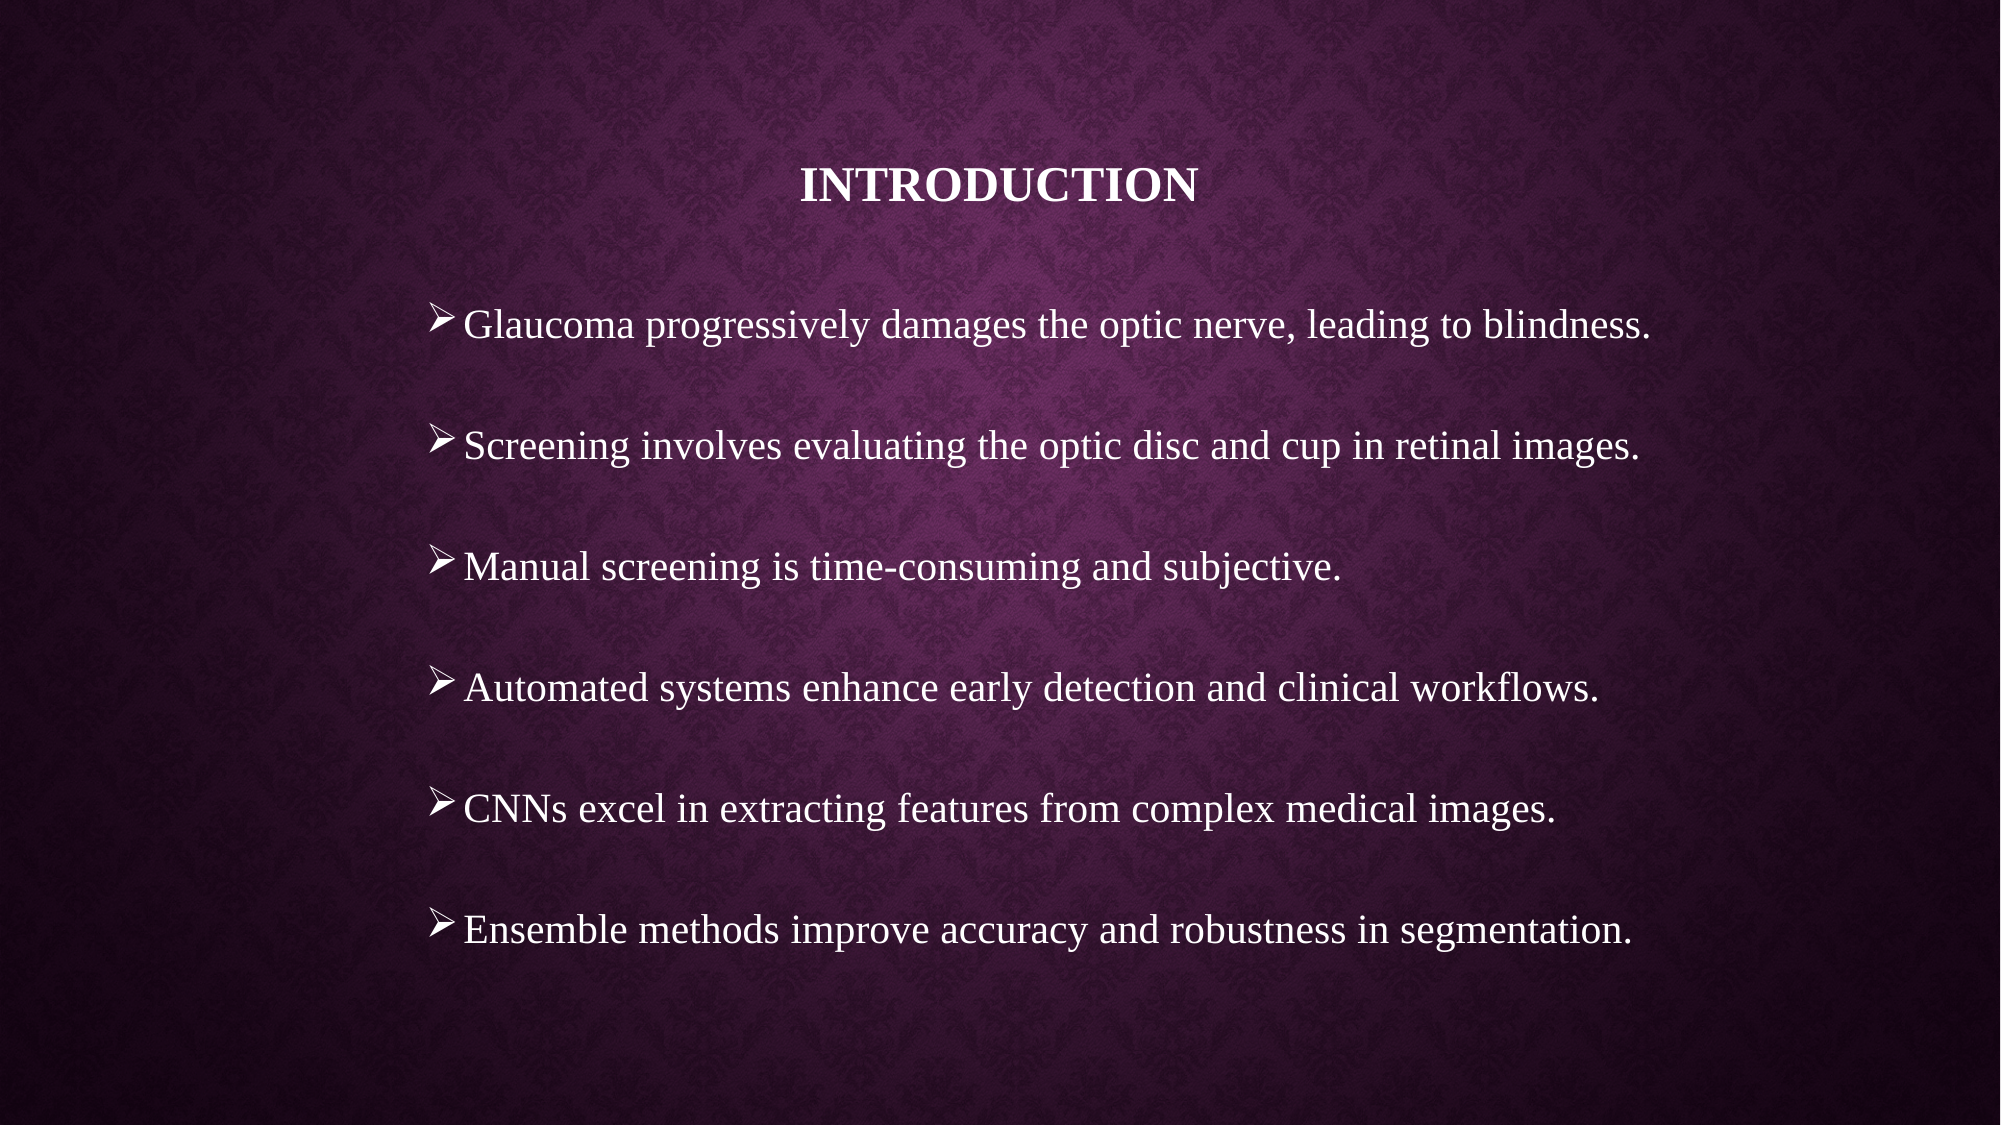

# Introduction
Glaucoma progressively damages the optic nerve, leading to blindness.
Screening involves evaluating the optic disc and cup in retinal images.
Manual screening is time-consuming and subjective.
Automated systems enhance early detection and clinical workflows.
CNNs excel in extracting features from complex medical images.
Ensemble methods improve accuracy and robustness in segmentation.